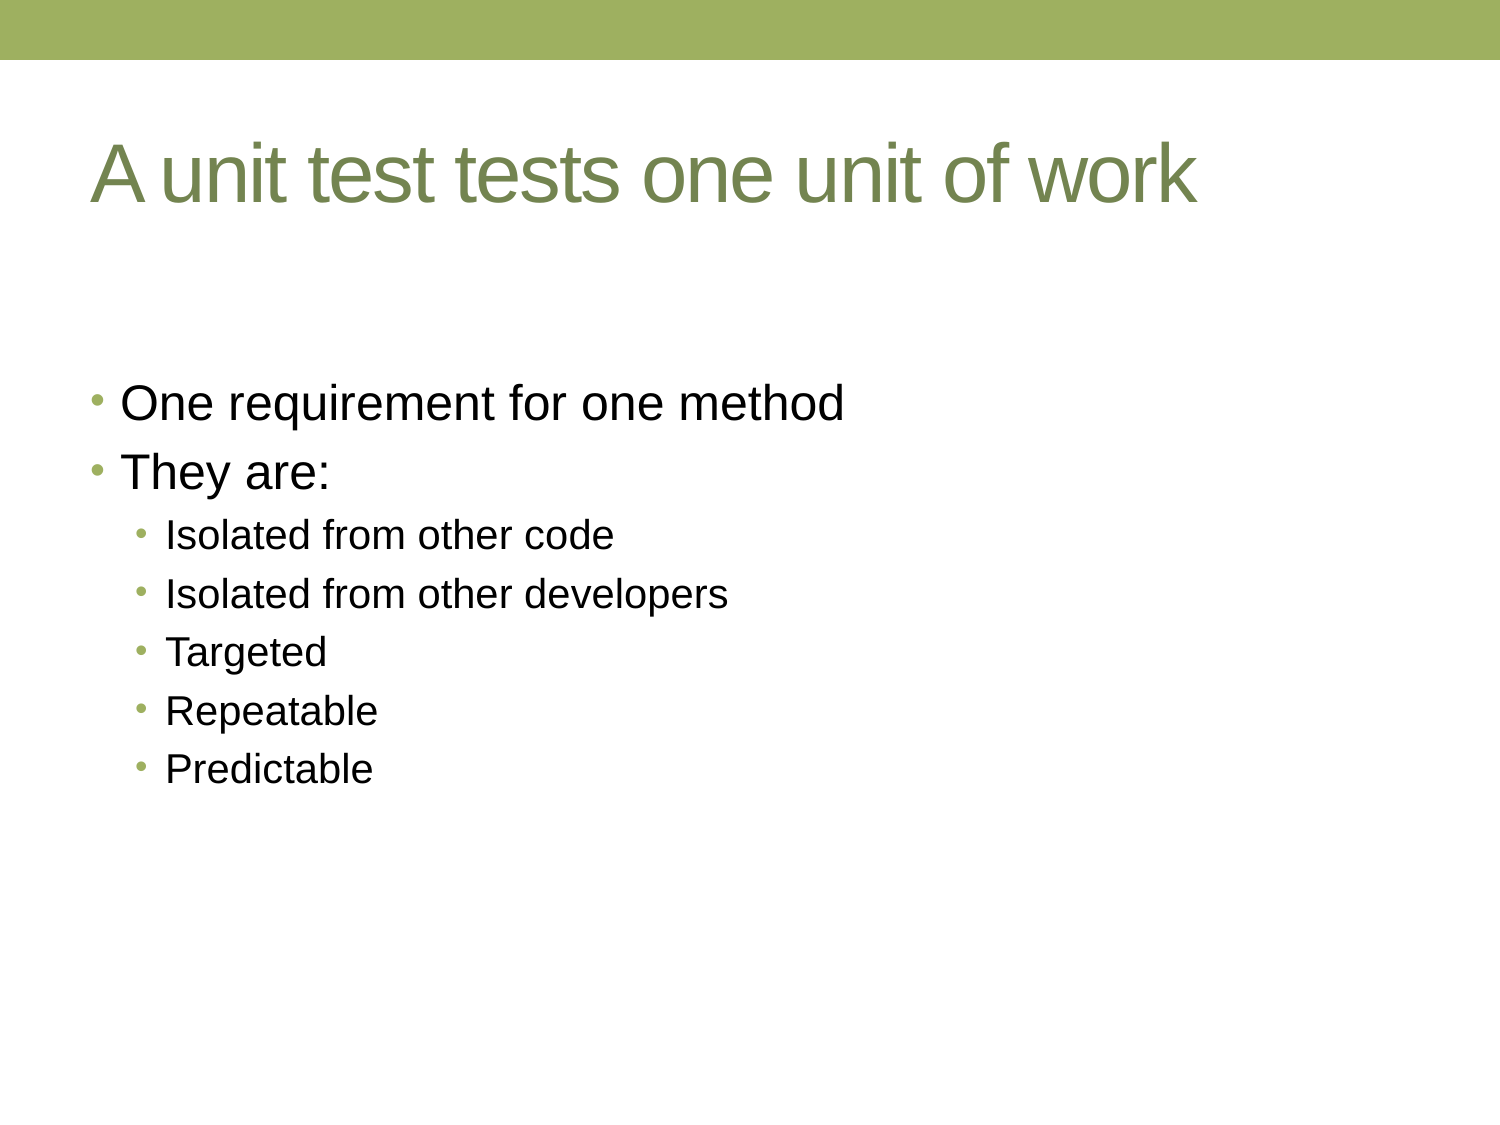

# A unit test tests one unit of work
One requirement for one method
They are:
Isolated from other code
Isolated from other developers
Targeted
Repeatable
Predictable